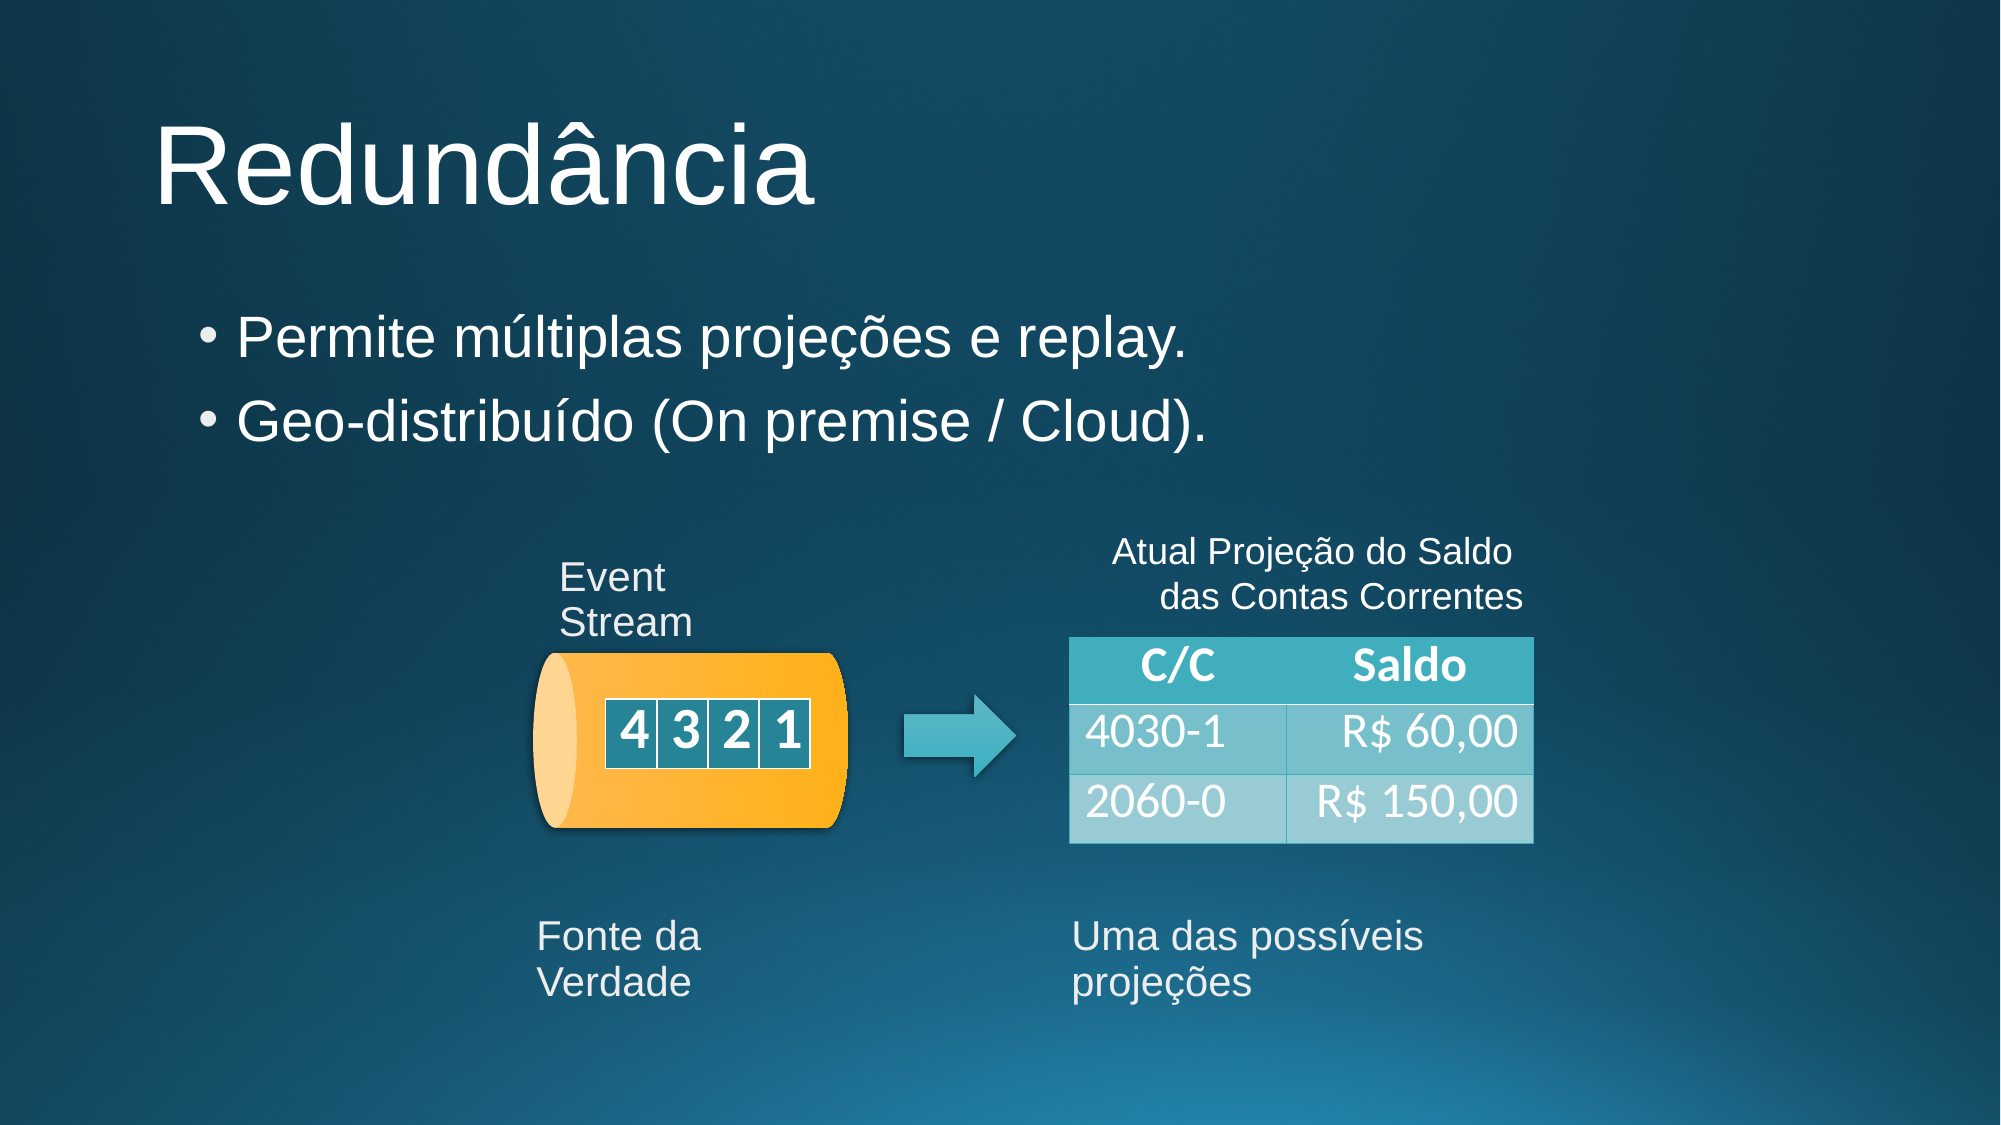

# Redundância
Permite múltiplas projeções e replay.
Geo-distribuído (On premise / Cloud).

Atual Projeção do Saldo
das Contas Correntes
Event Stream

| C/C | Saldo |
| --- | --- |
| 4030-1 | R$ 60,00 |
| 2060-0 | R$ 150,00 |

| 4 | 3 | 2 | 1 |
| --- | --- | --- | --- |
Fonte da Verdade
Uma das possíveis projeções